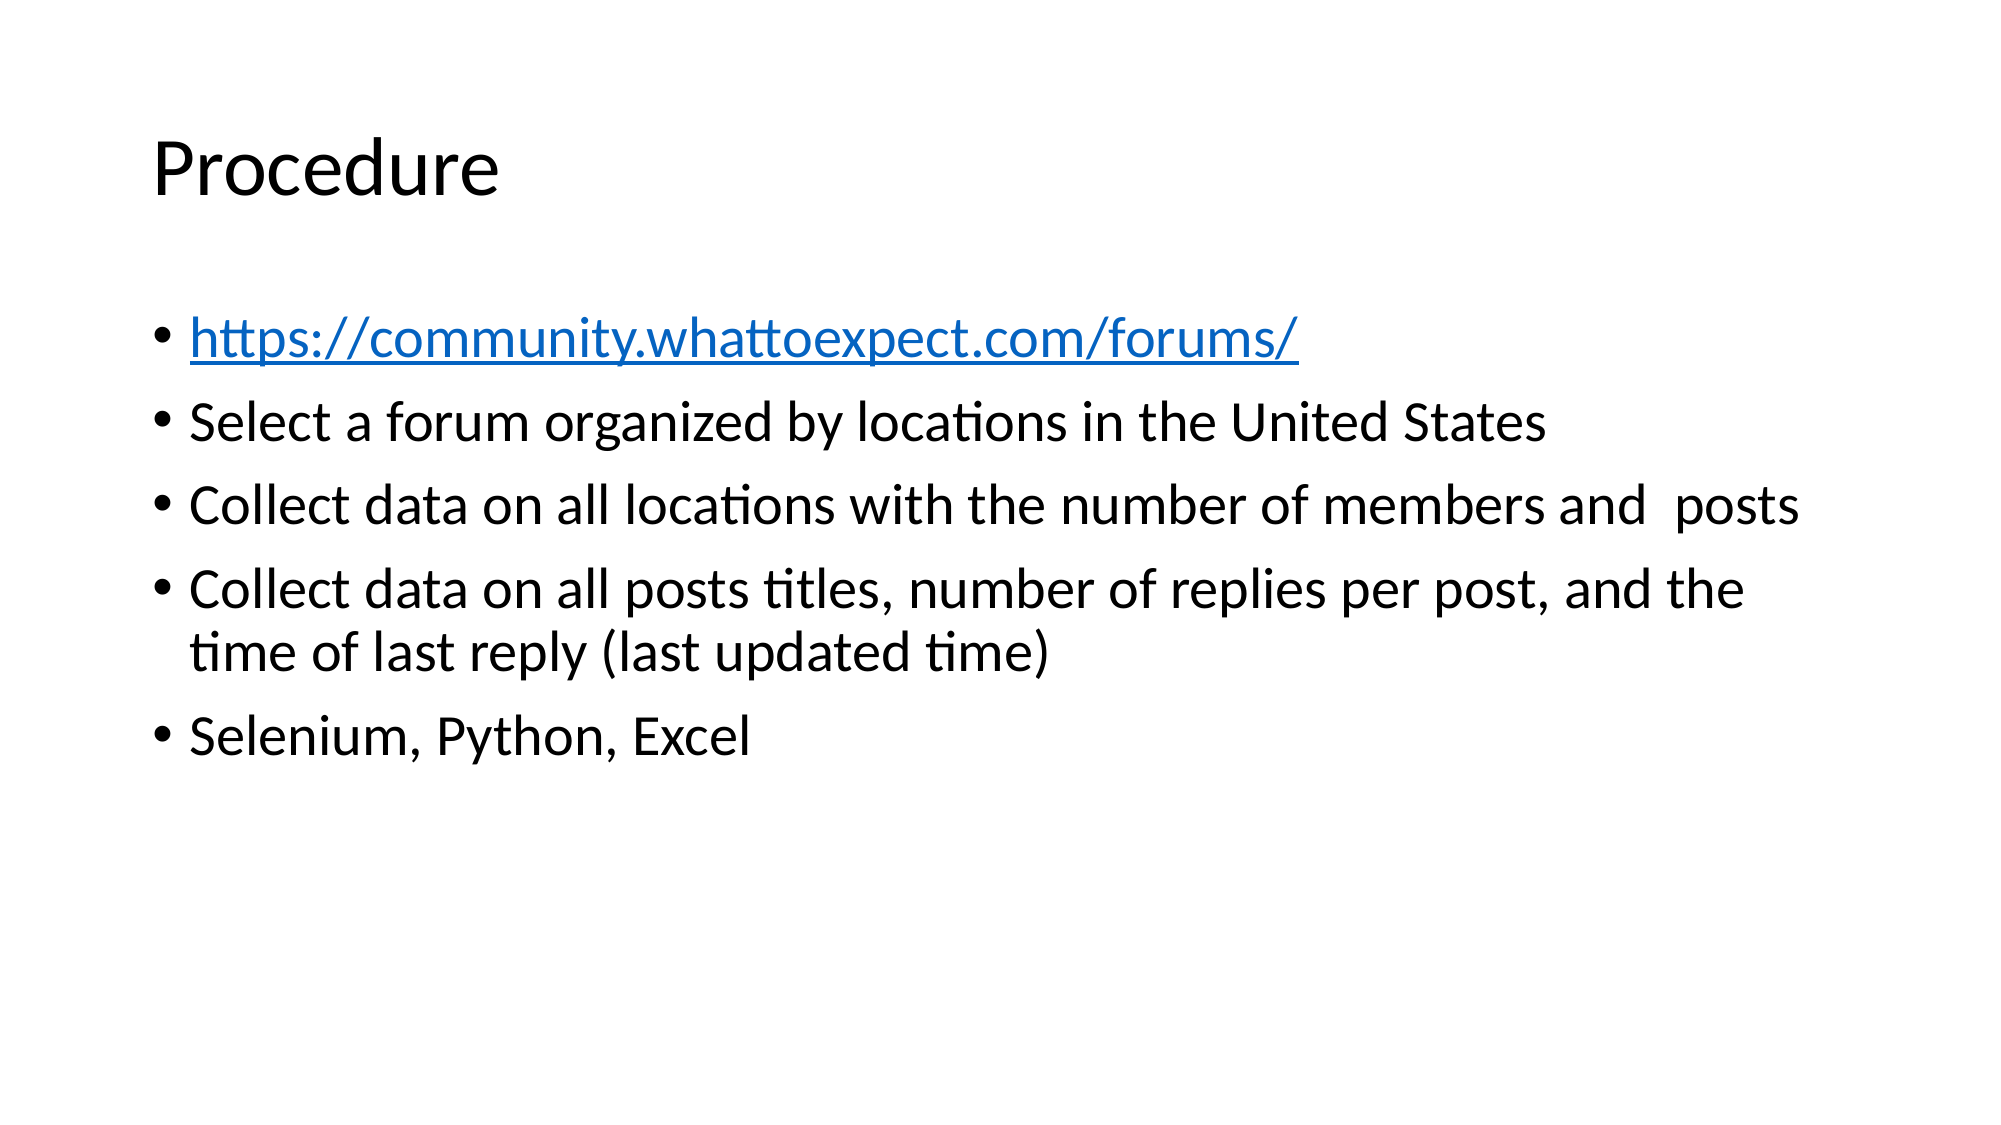

# Procedure
https://community.whattoexpect.com/forums/
Select a forum organized by locations in the United States
Collect data on all locations with the number of members and  posts
Collect data on all posts titles, number of replies per post, and the time of last reply (last updated time)
Selenium, Python, Excel